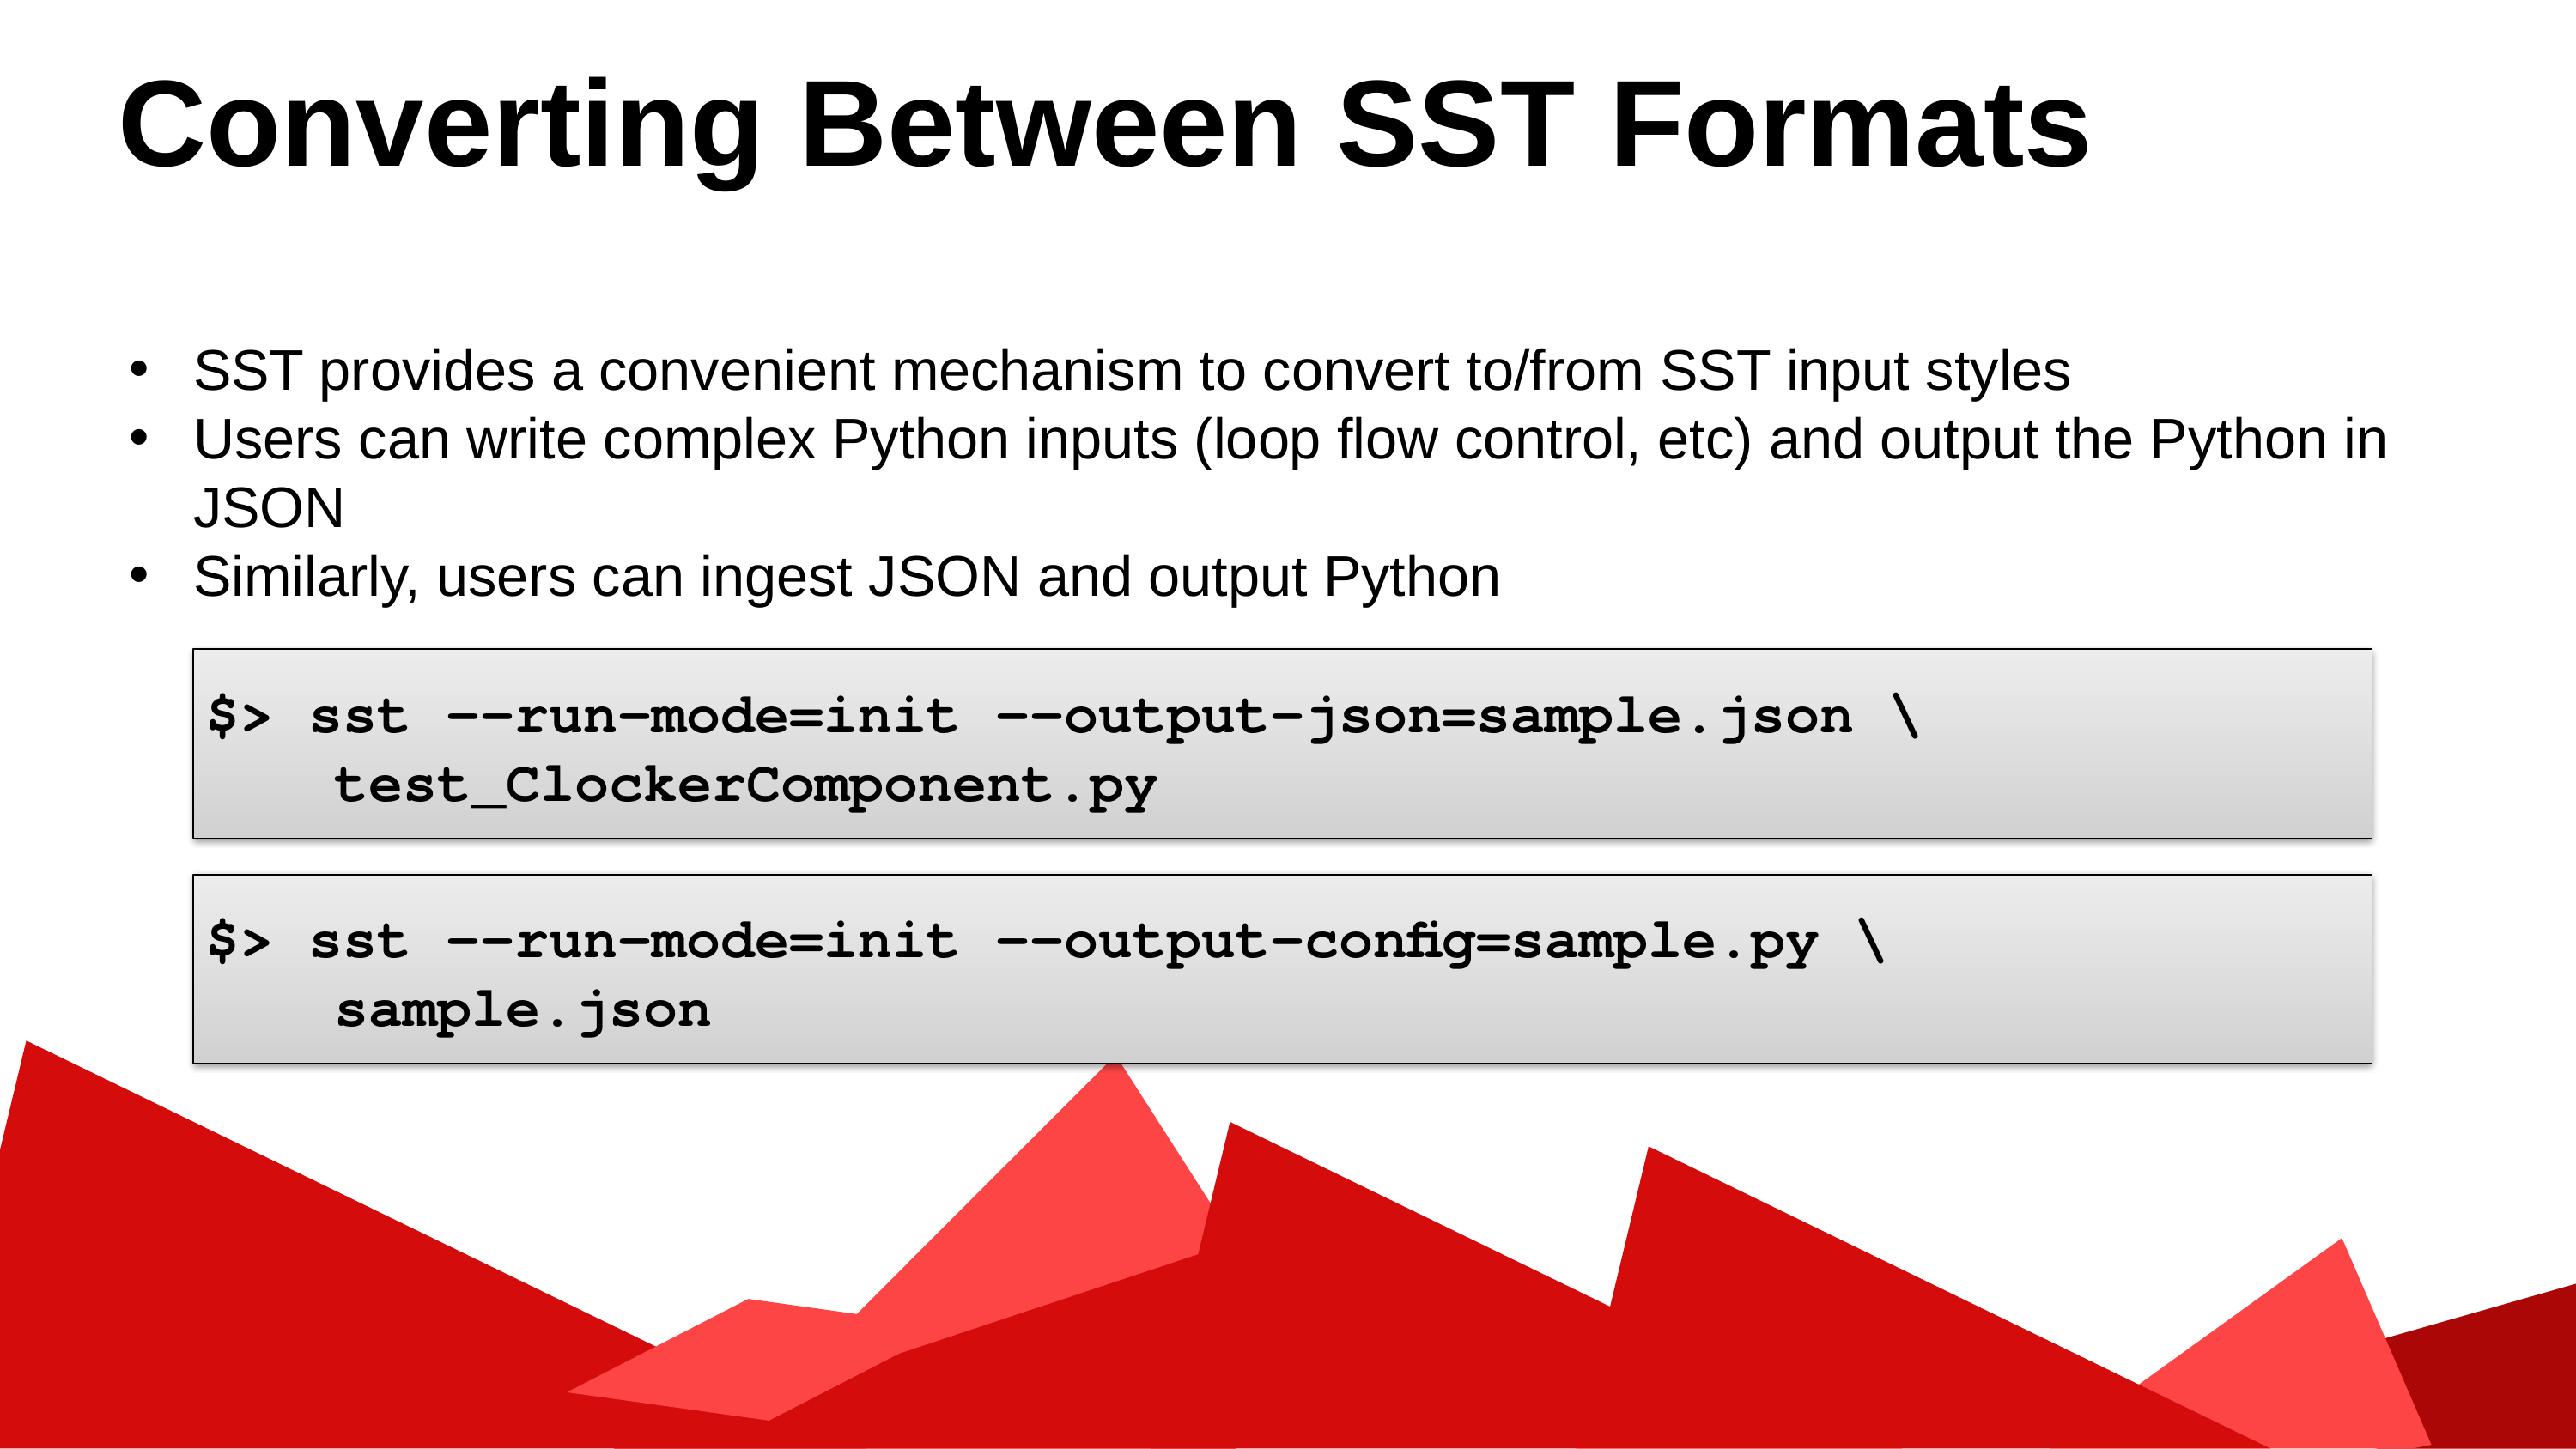

# Converting Between SST Formats
SST provides a convenient mechanism to convert to/from SST input styles
Users can write complex Python inputs (loop flow control, etc) and output the Python in JSON
Similarly, users can ingest JSON and output Python
$> sst --run-mode=init --output-json=sample.json \
	test_ClockerComponent.py
$> sst --run-mode=init --output-config=sample.py \
	sample.json